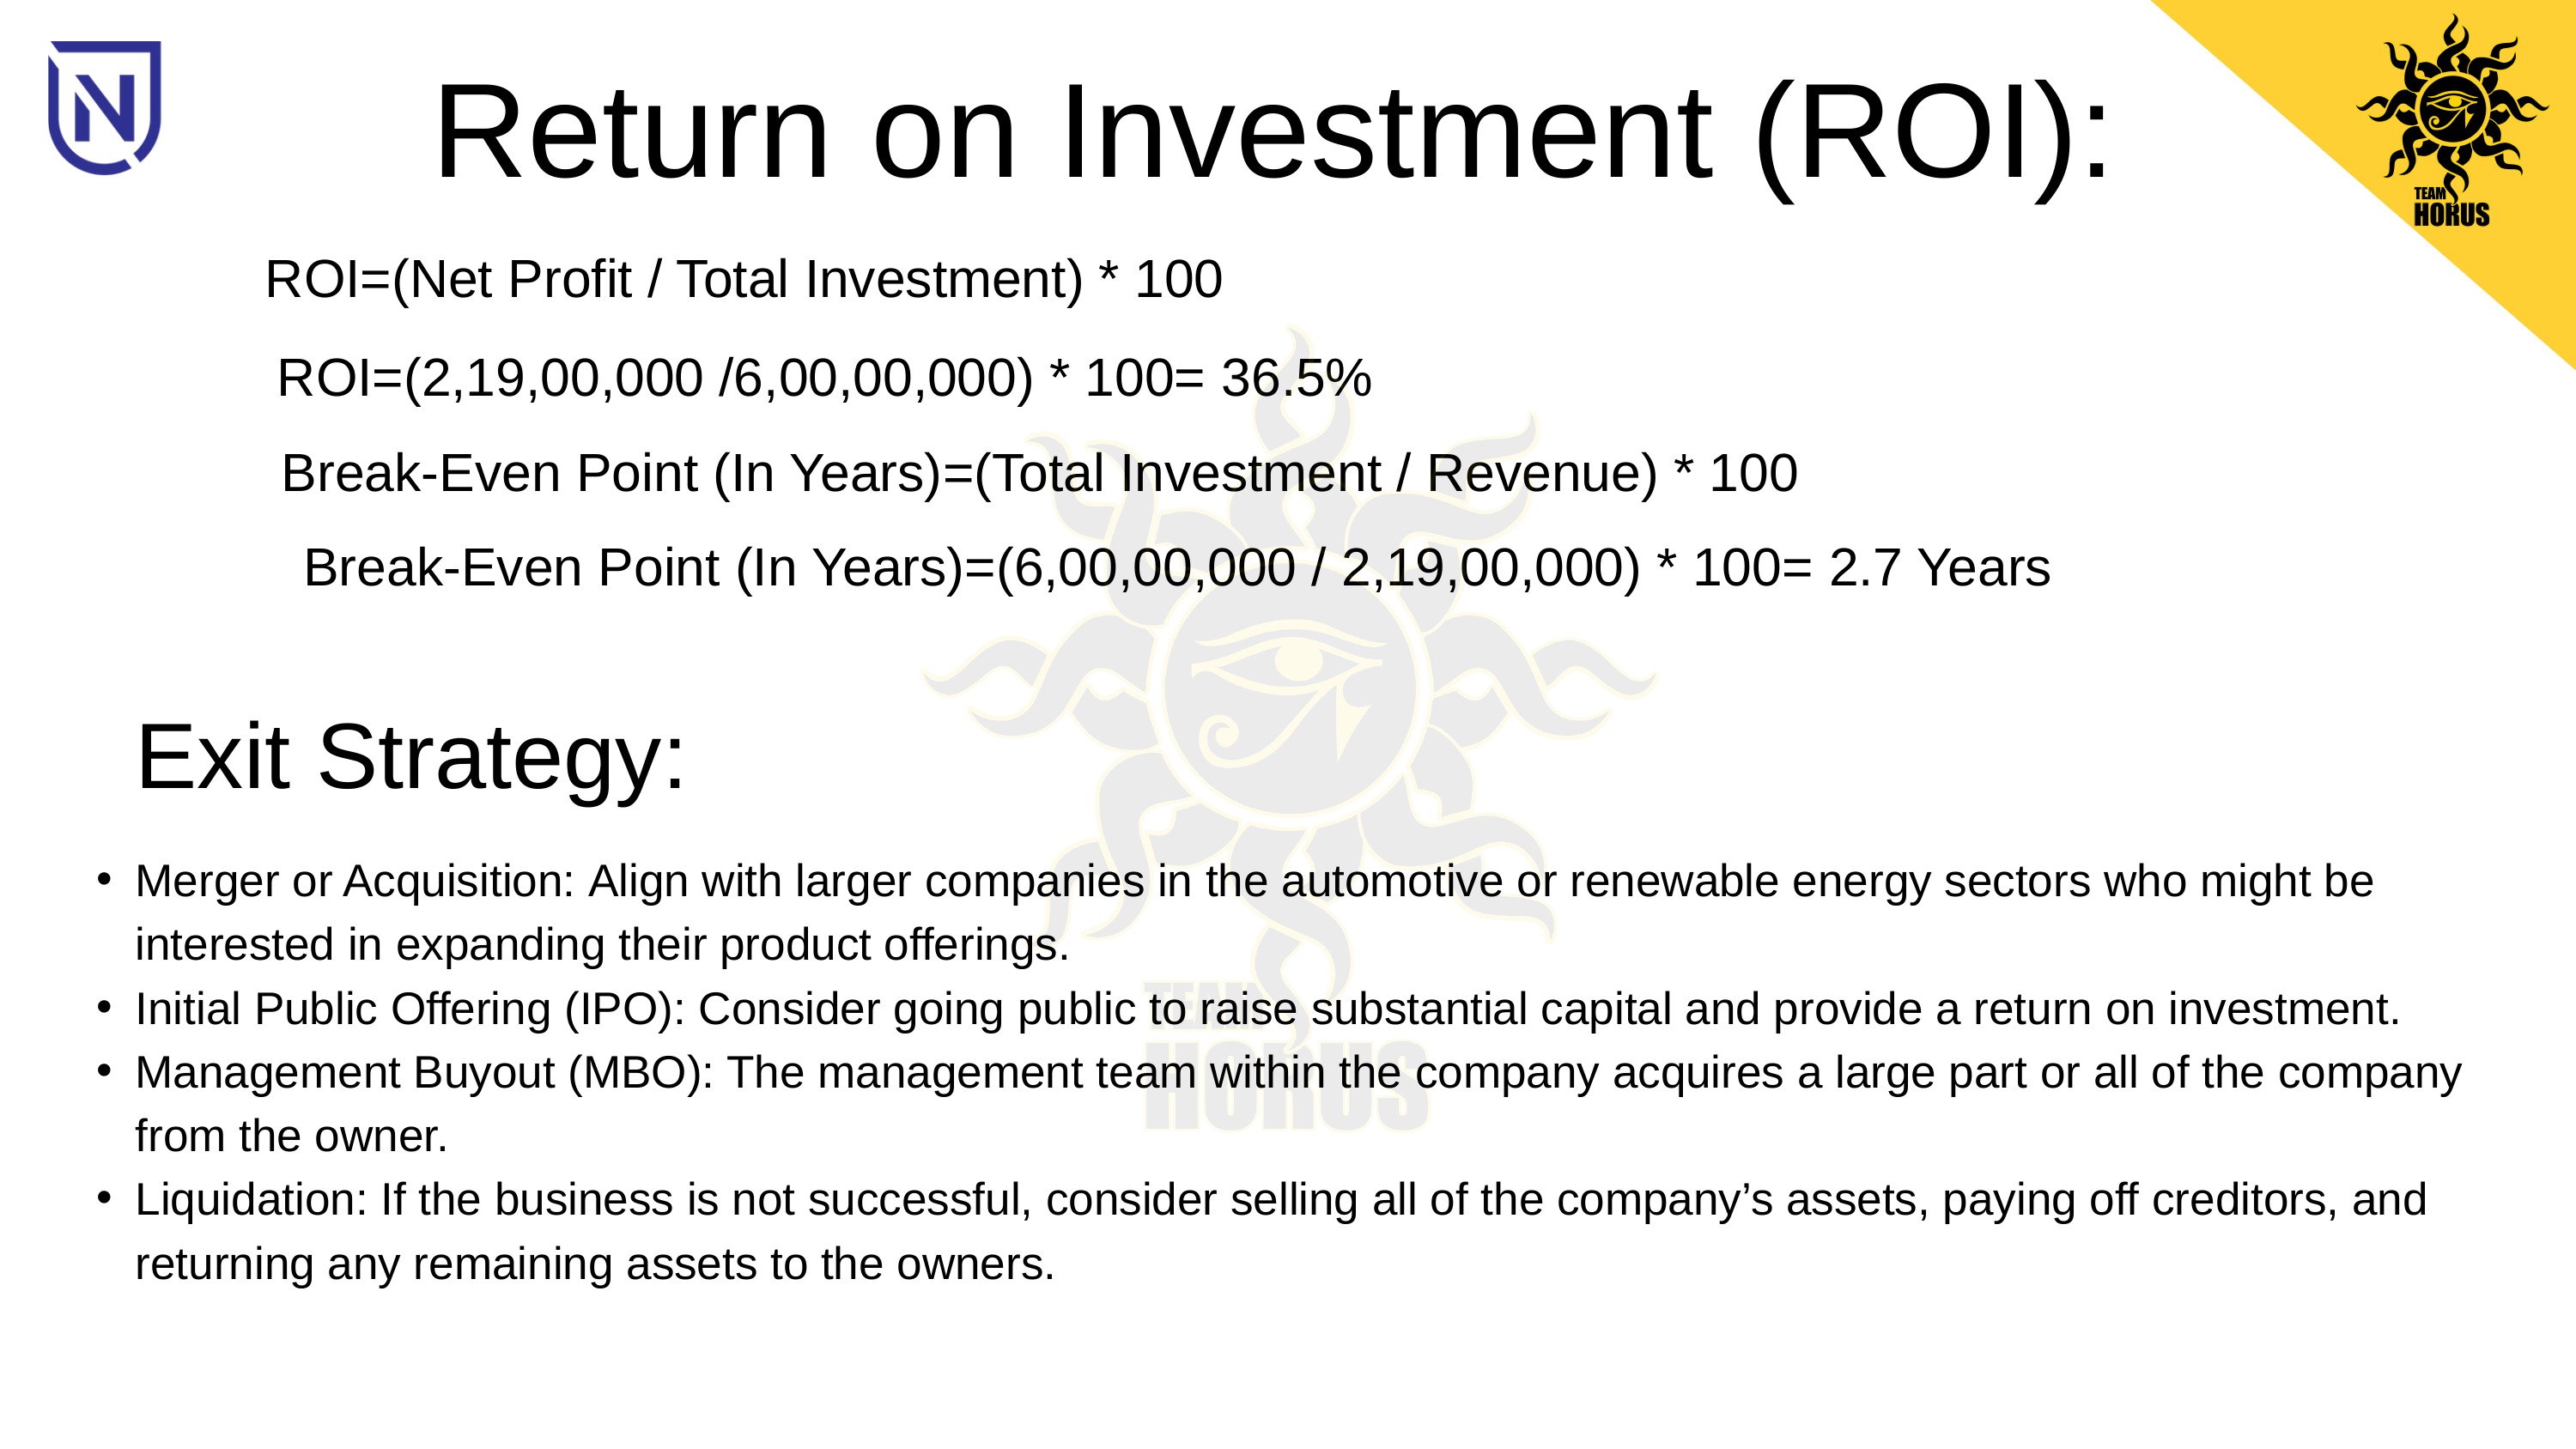

Return on Investment (ROI):

ROI=(Net Profit / Total Investment) * 100

ROI=(2,19,00,000 /6,00,00,000) * 100= 36.5%
Break-Even Point (In Years)=(Total Investment / Revenue) * 100
Break-Even Point (In Years)=(6,00,00,000 / 2,19,00,000) * 100= 2.7 Years
Exit Strategy:
Merger or Acquisition: Align with larger companies in the automotive or renewable energy sectors who might be interested in expanding their product offerings.
Initial Public Offering (IPO): Consider going public to raise substantial capital and provide a return on investment.
Management Buyout (MBO): The management team within the company acquires a large part or all of the company from the owner.
Liquidation: If the business is not successful, consider selling all of the company’s assets, paying off creditors, and returning any remaining assets to the owners.